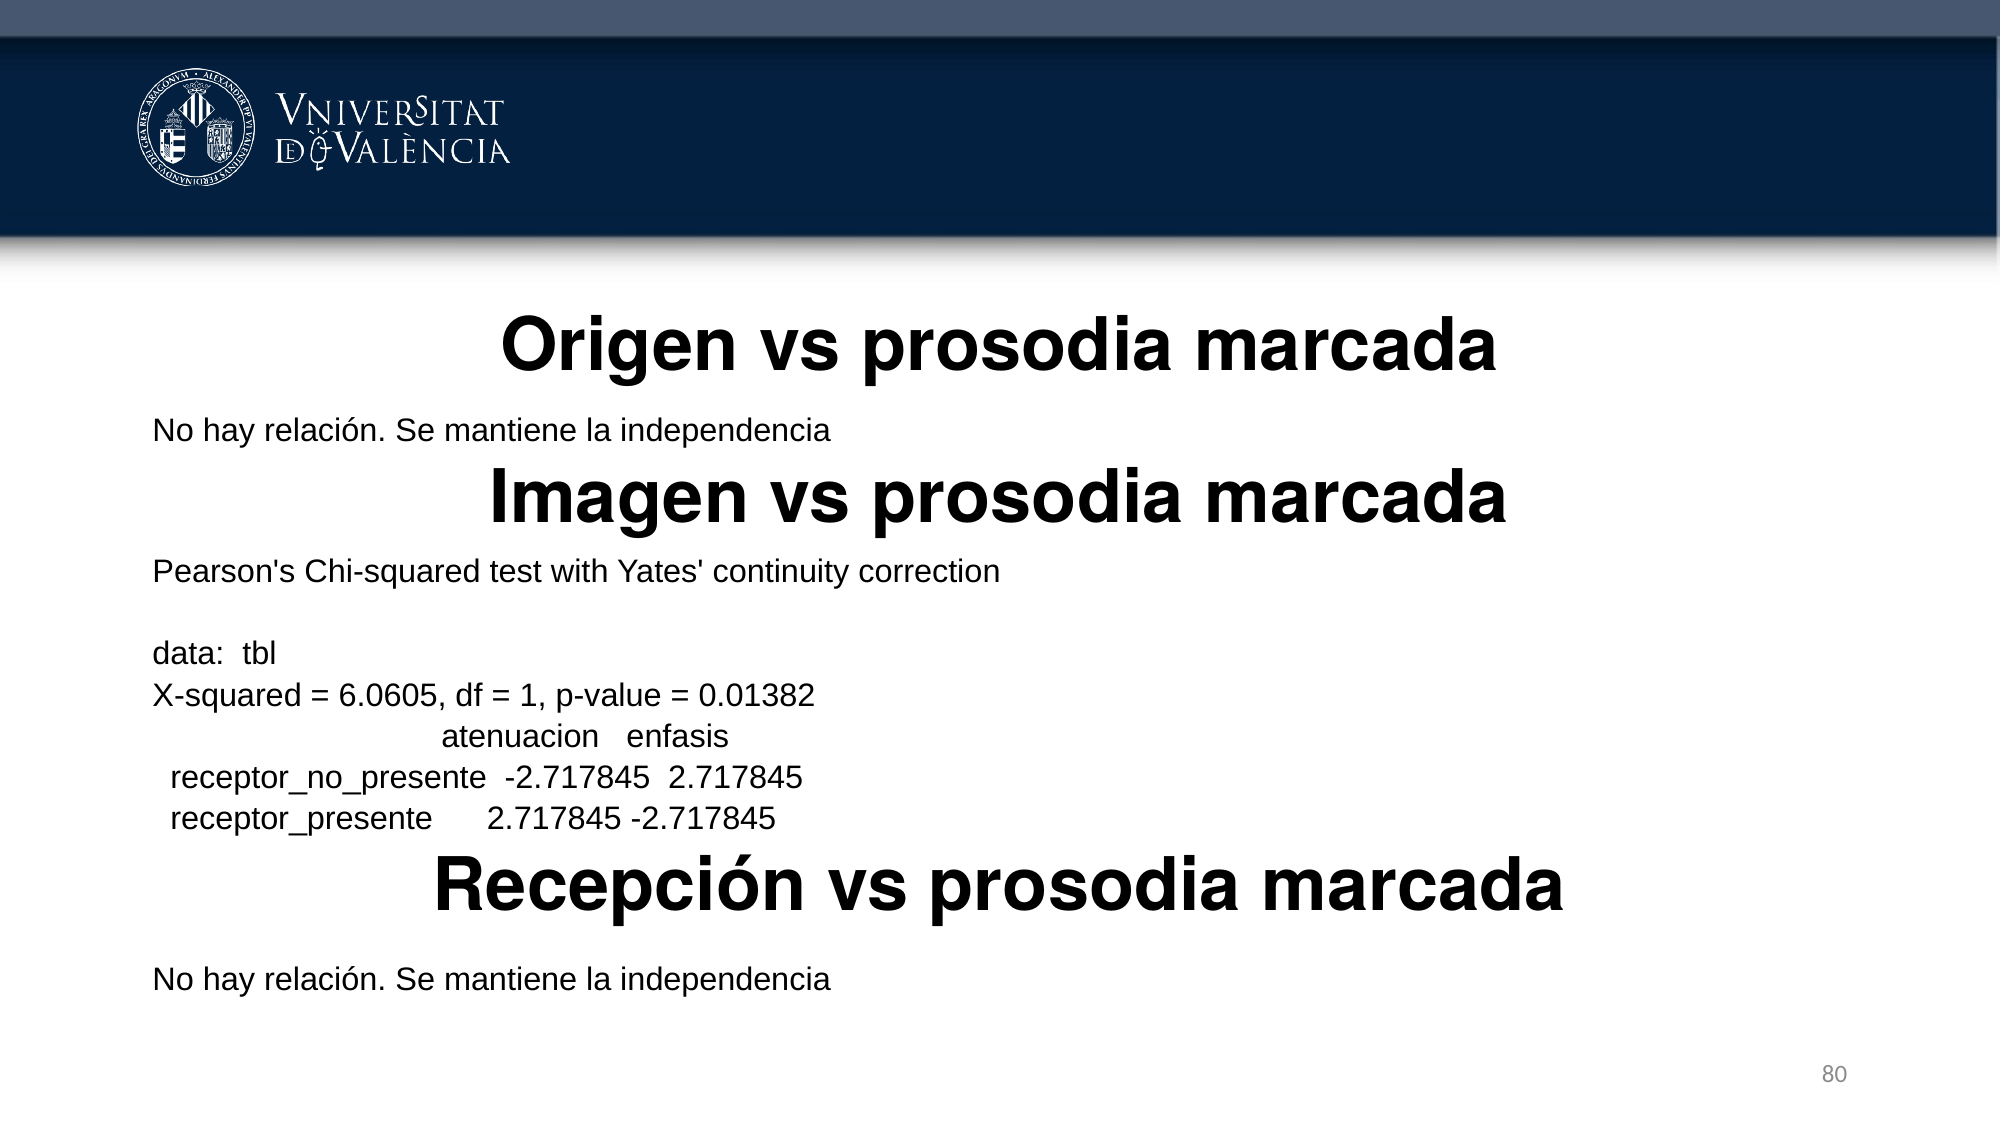

#
Origen vs prosodia marcada
No hay relación. Se mantiene la independencia

Imagen vs prosodia marcada

Pearson's Chi-squared test with Yates' continuity correction

data:  tbl
X-squared = 6.0605, df = 1, p-value = 0.01382
                      atenuacion   enfasis
  receptor_no_presente  -2.717845  2.717845
  receptor_presente      2.717845 -2.717845

Recepción vs prosodia marcada

No hay relación. Se mantiene la independencia
80